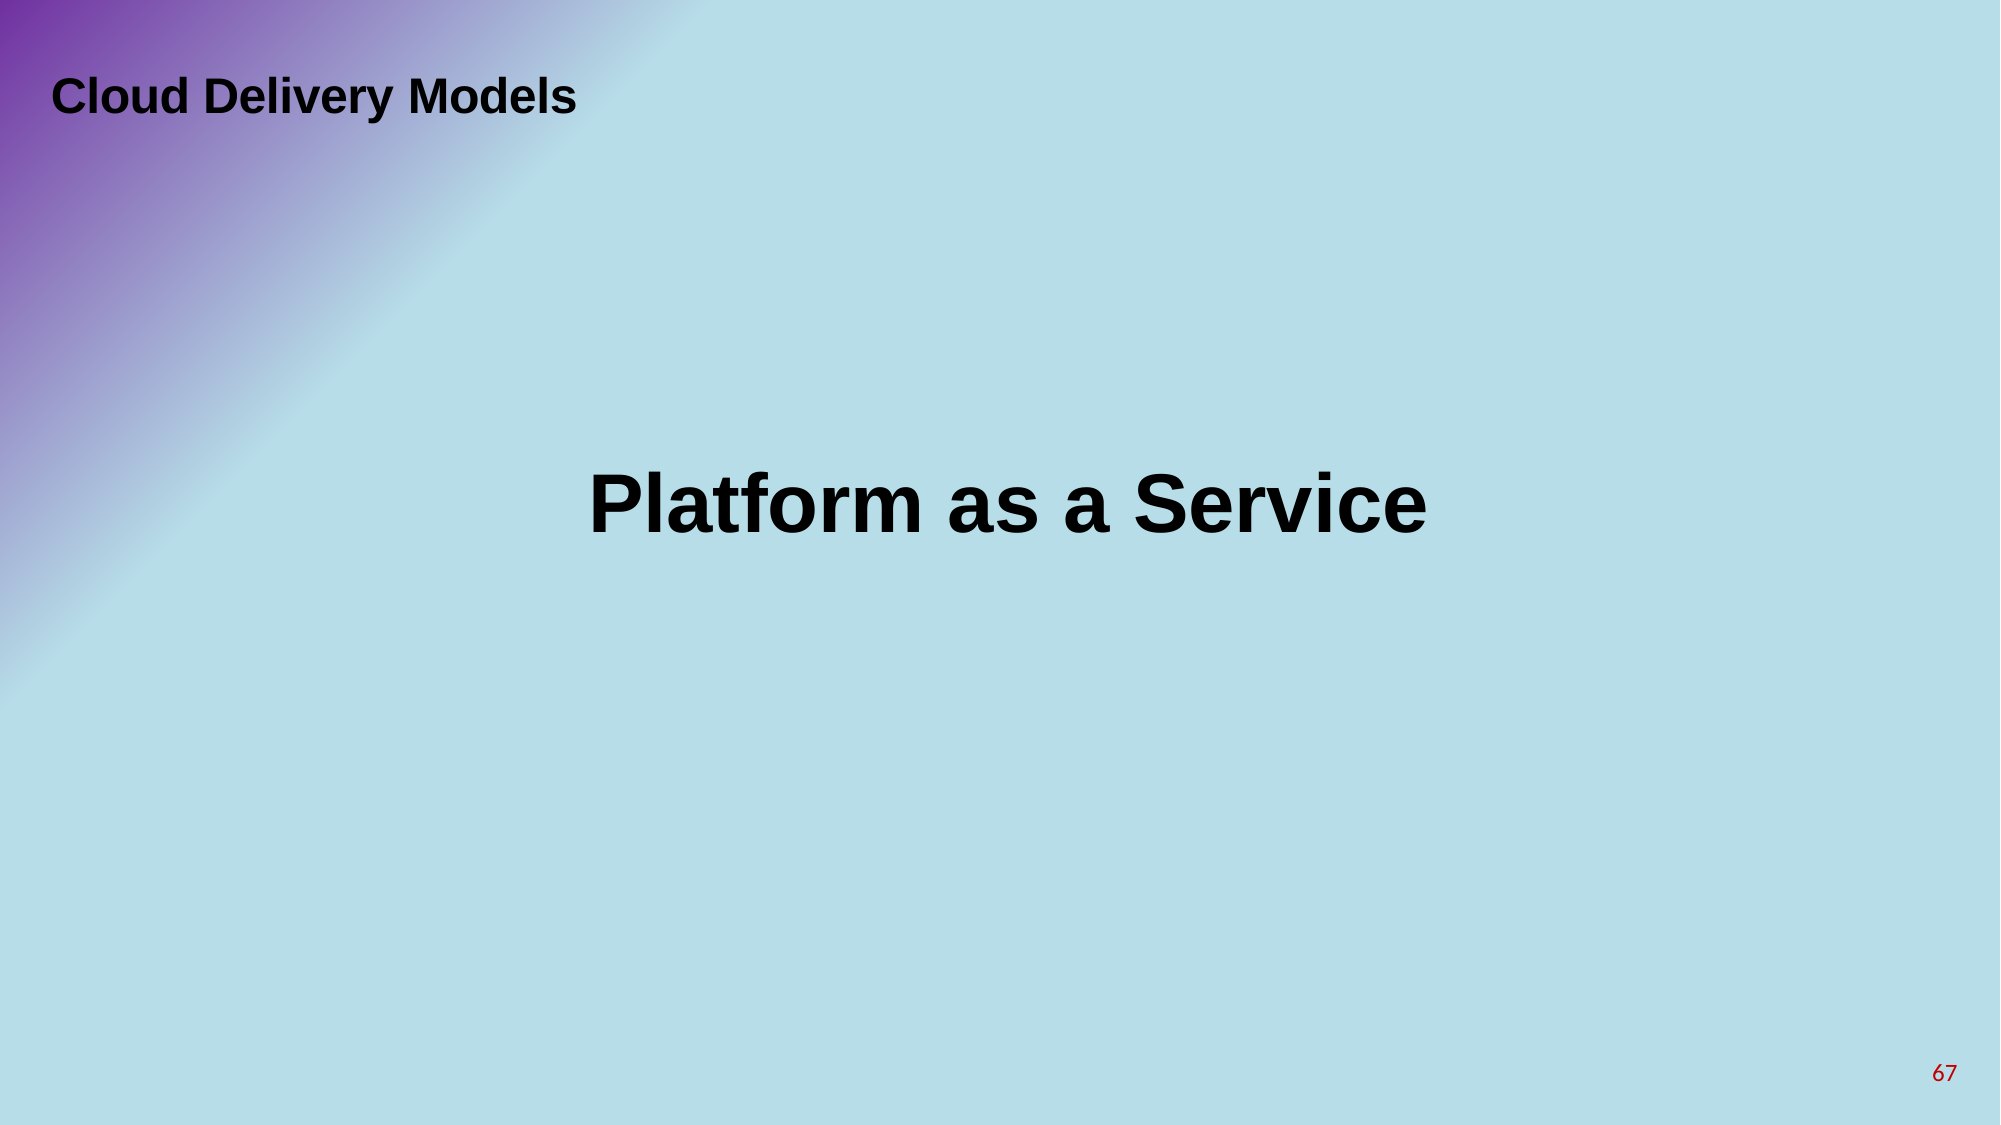

Cloud Delivery Models
Platform as a Service
67